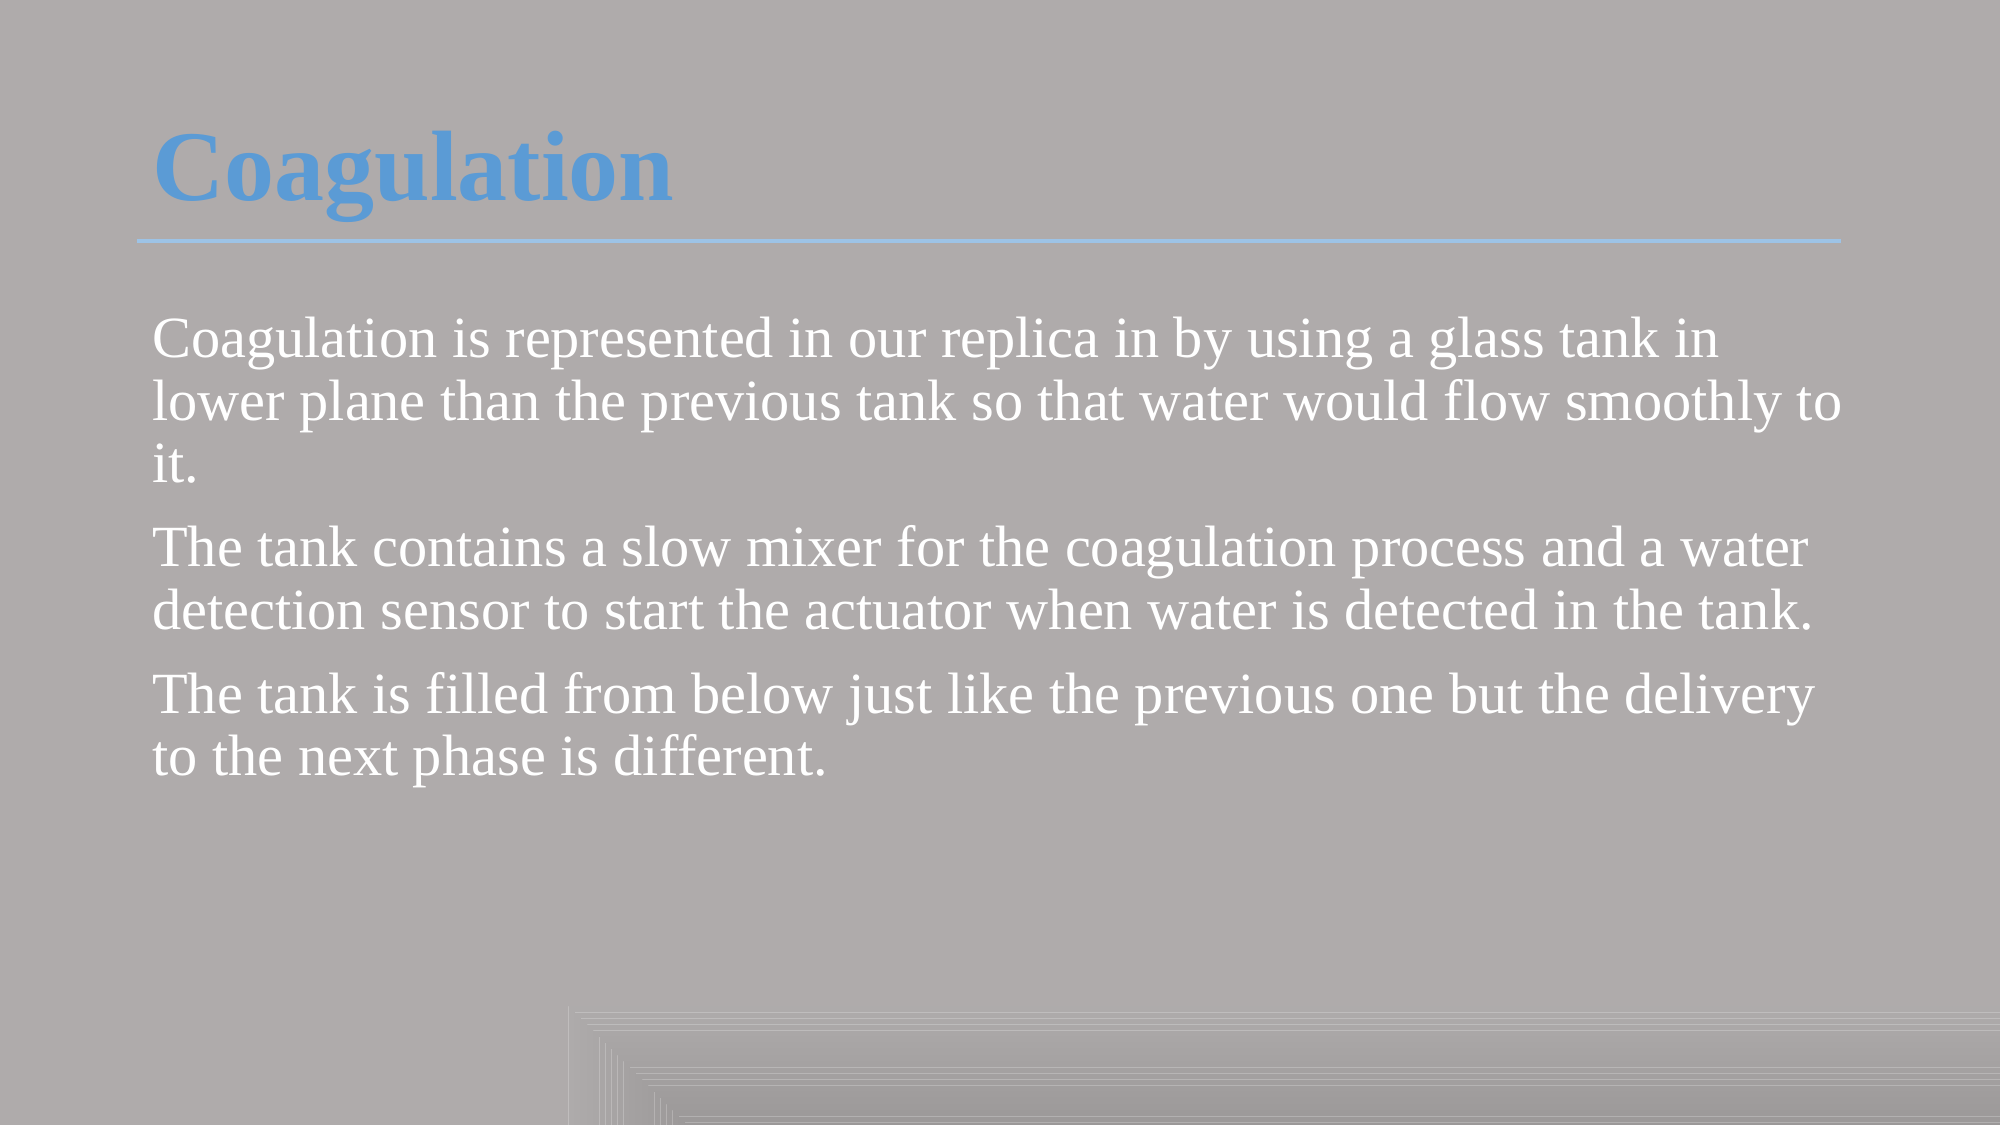

# Coagulation
Coagulation is represented in our replica in by using a glass tank in lower plane than the previous tank so that water would flow smoothly to it.
The tank contains a slow mixer for the coagulation process and a water detection sensor to start the actuator when water is detected in the tank.
The tank is filled from below just like the previous one but the delivery to the next phase is different.